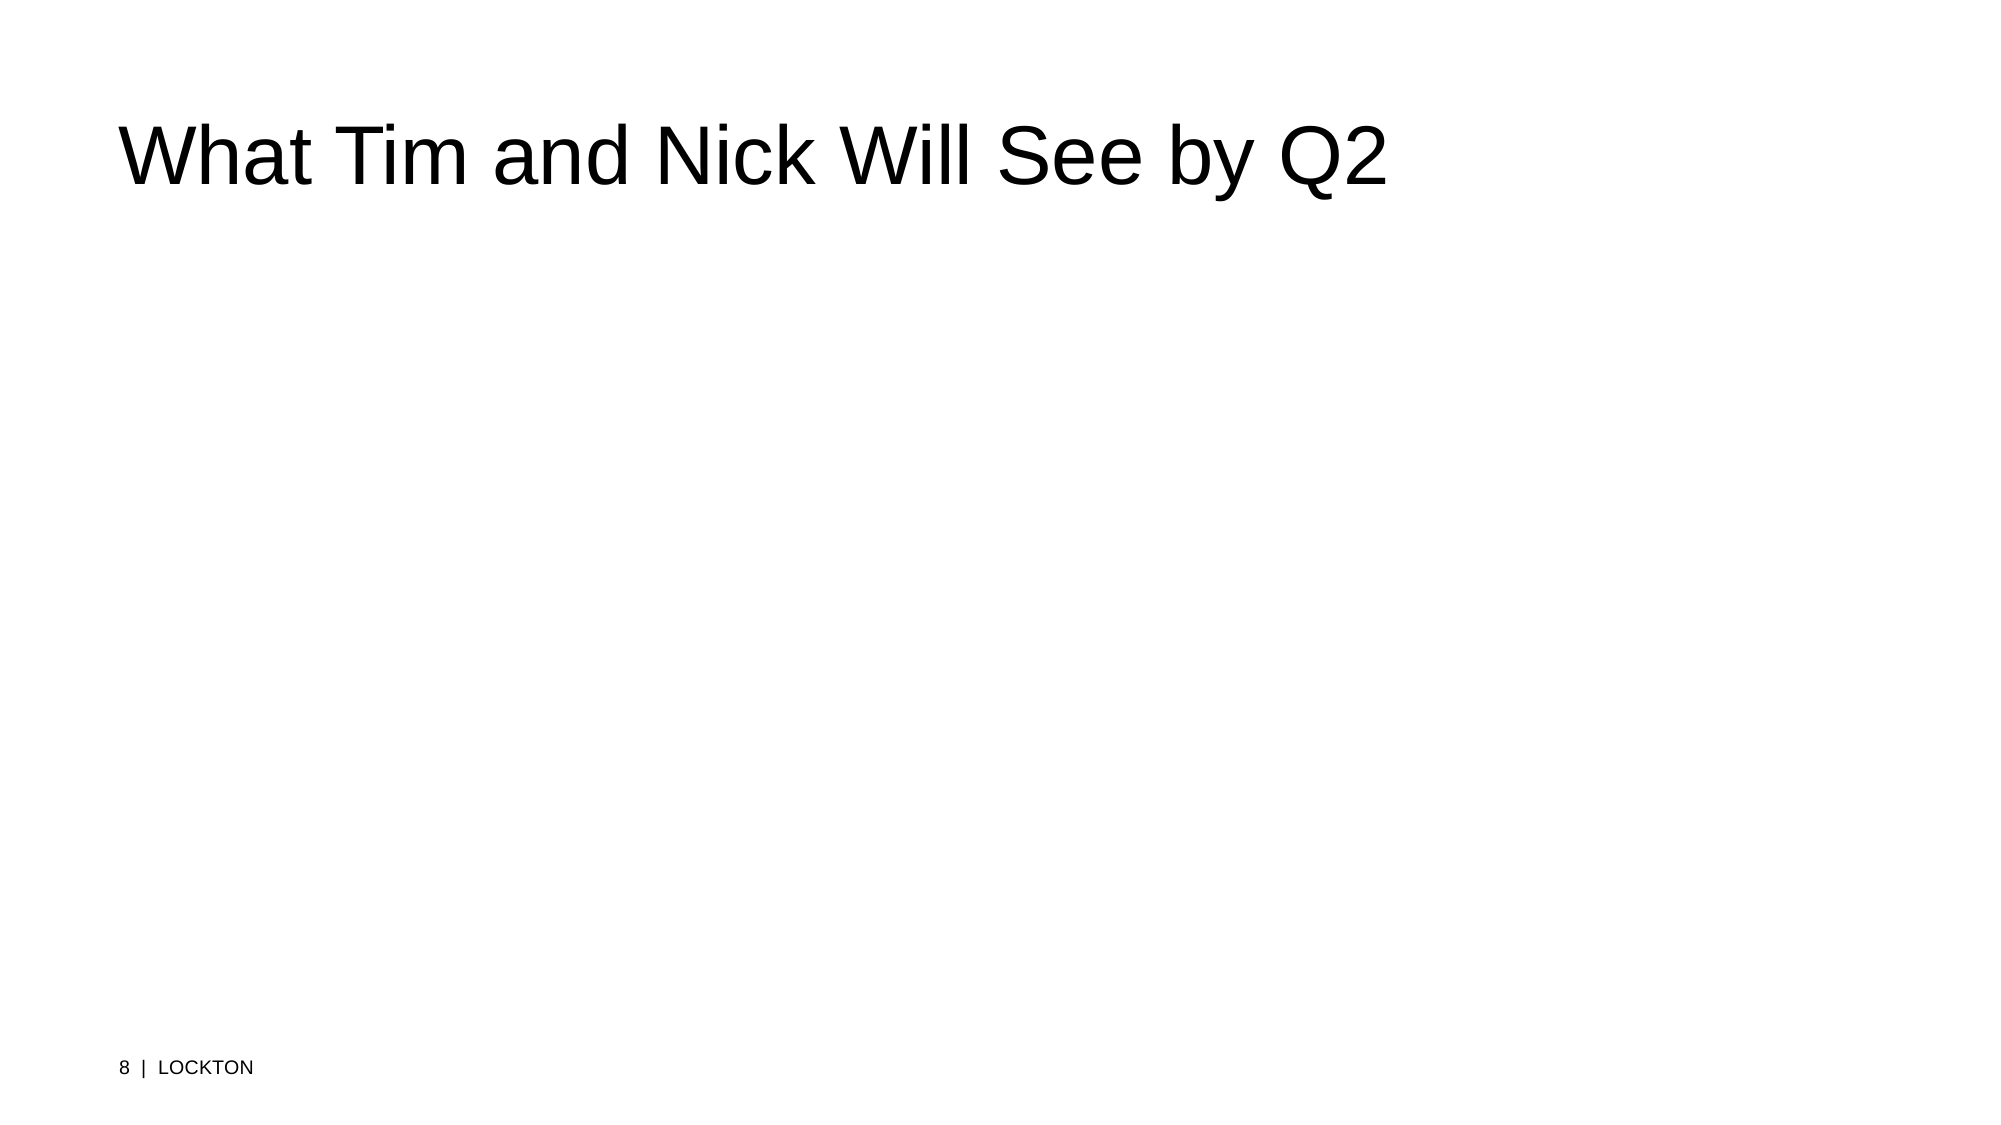

# What Tim and Nick Will See by Q2